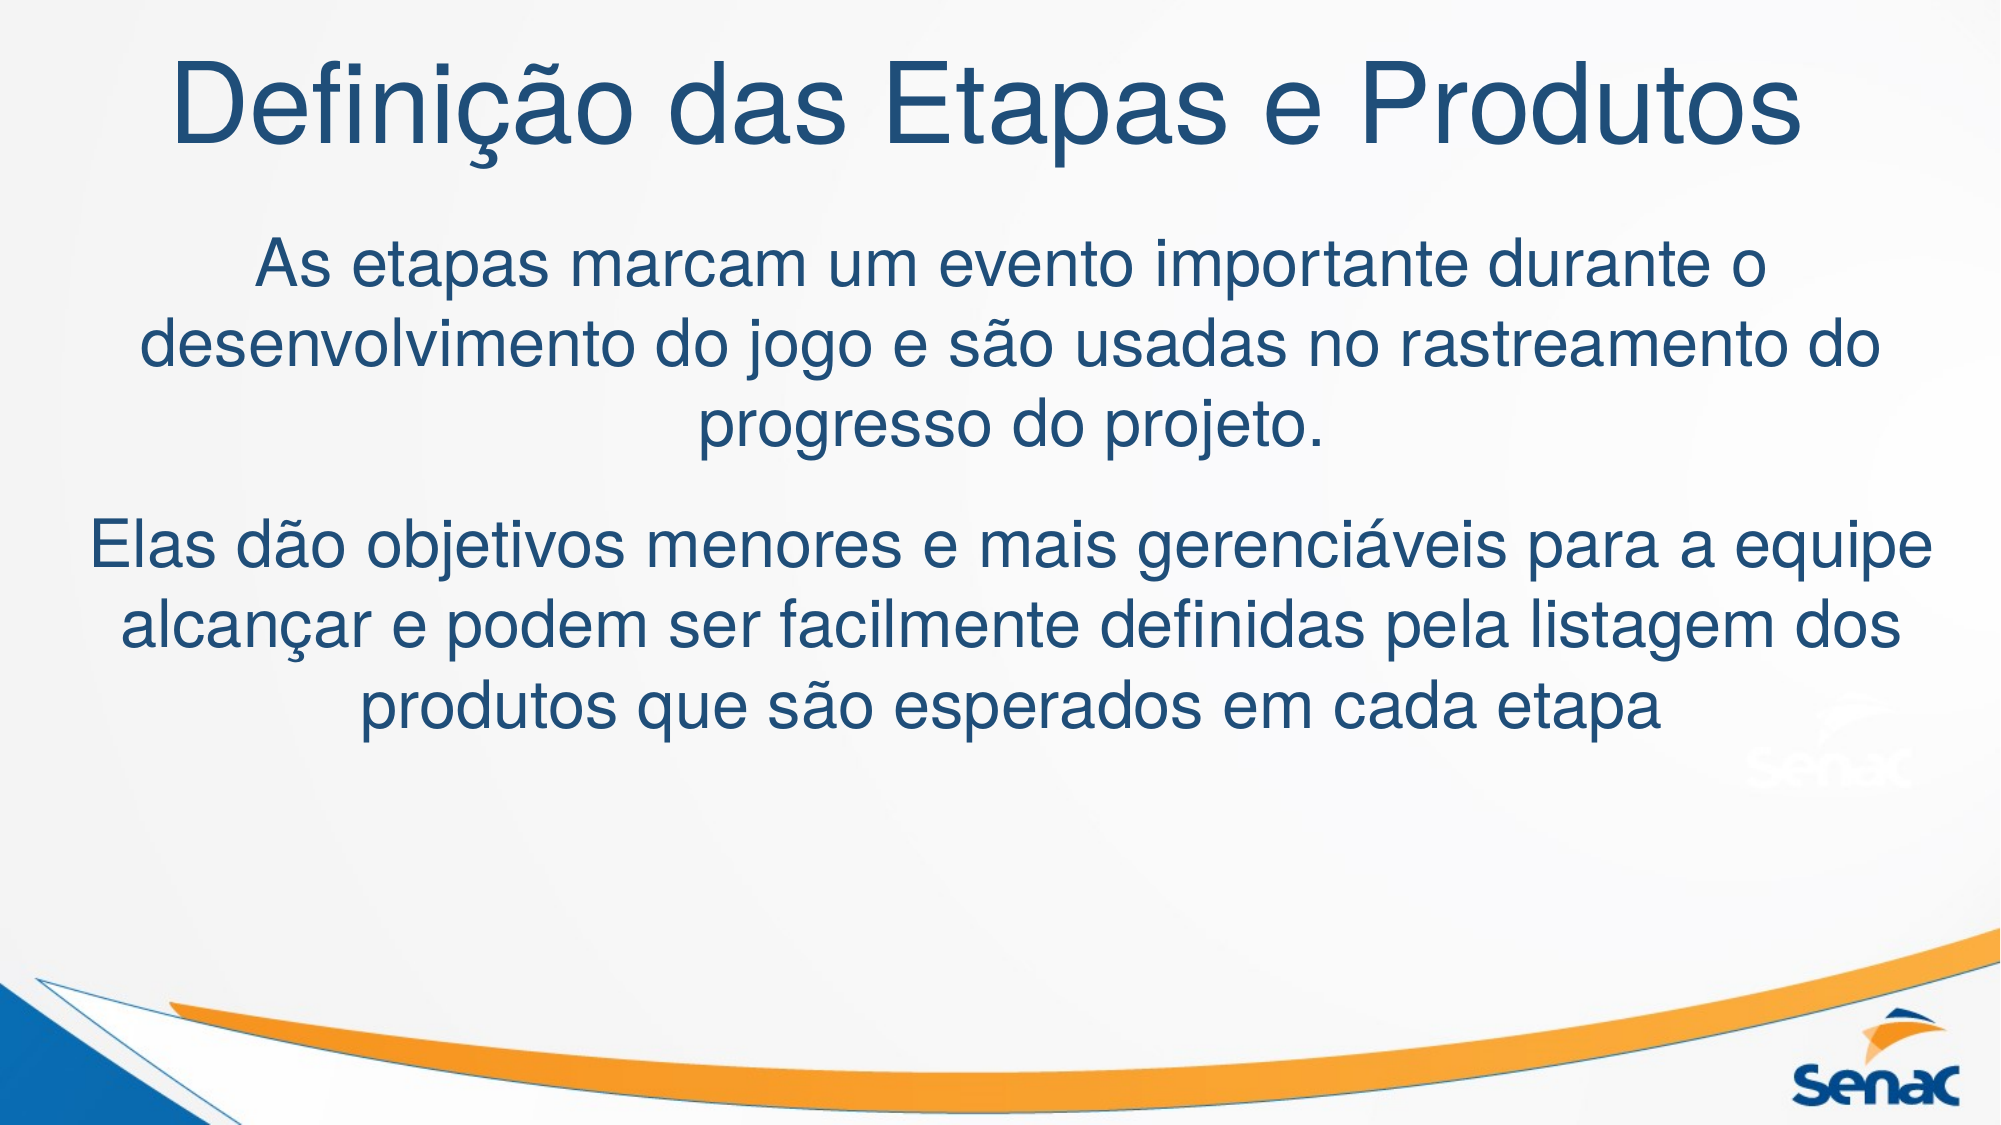

# Definição das Etapas e Produtos
As etapas marcam um evento importante durante o desenvolvimento do jogo e são usadas no rastreamento do progresso do projeto.
Elas dão objetivos menores e mais gerenciáveis para a equipe alcançar e podem ser facilmente definidas pela listagem dos produtos que são esperados em cada etapa